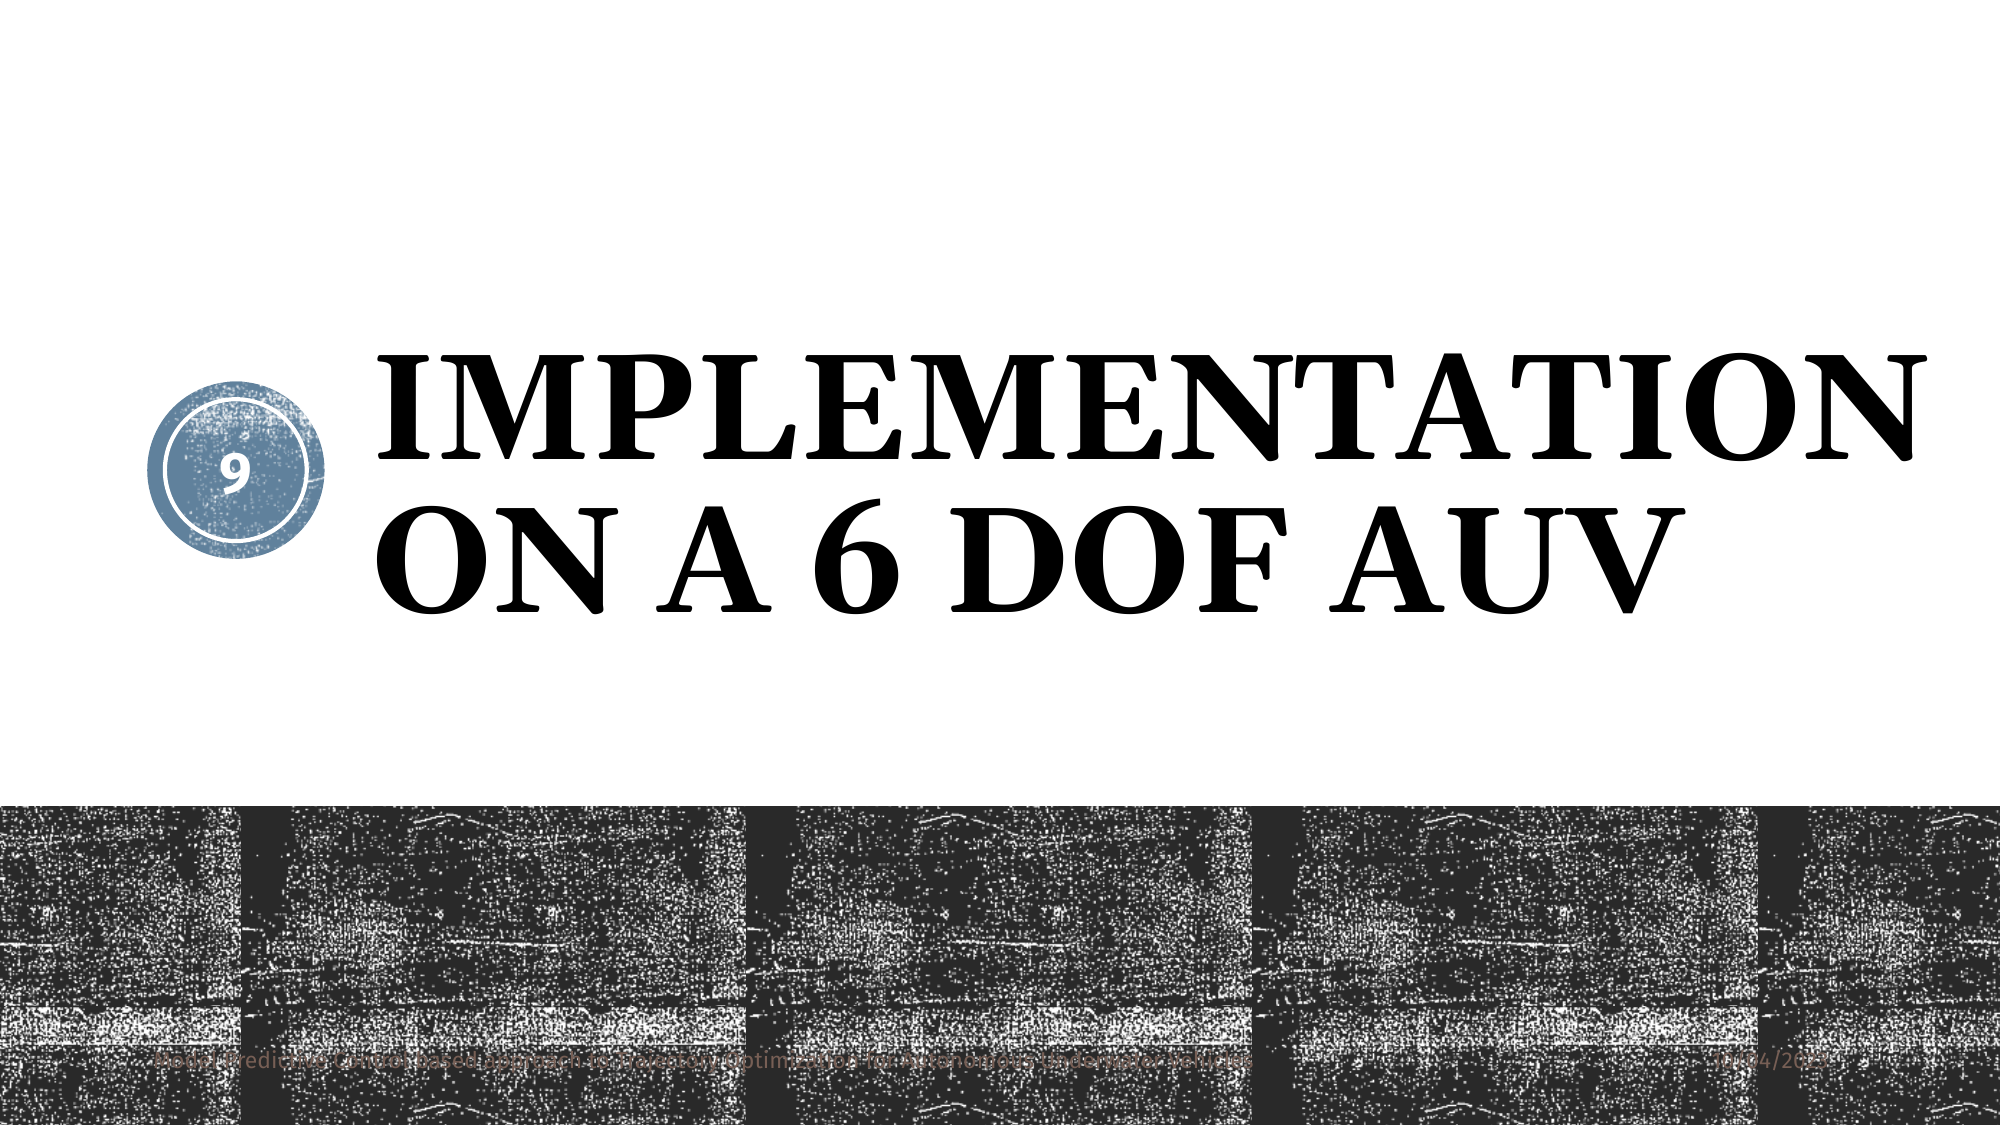

# IMPLEMENTATION ON A 6 DOF AUV
9

Model Predictive Control based approach to Trajectory Optimization for Autonomous Underwater Vehicles
10/04/2023